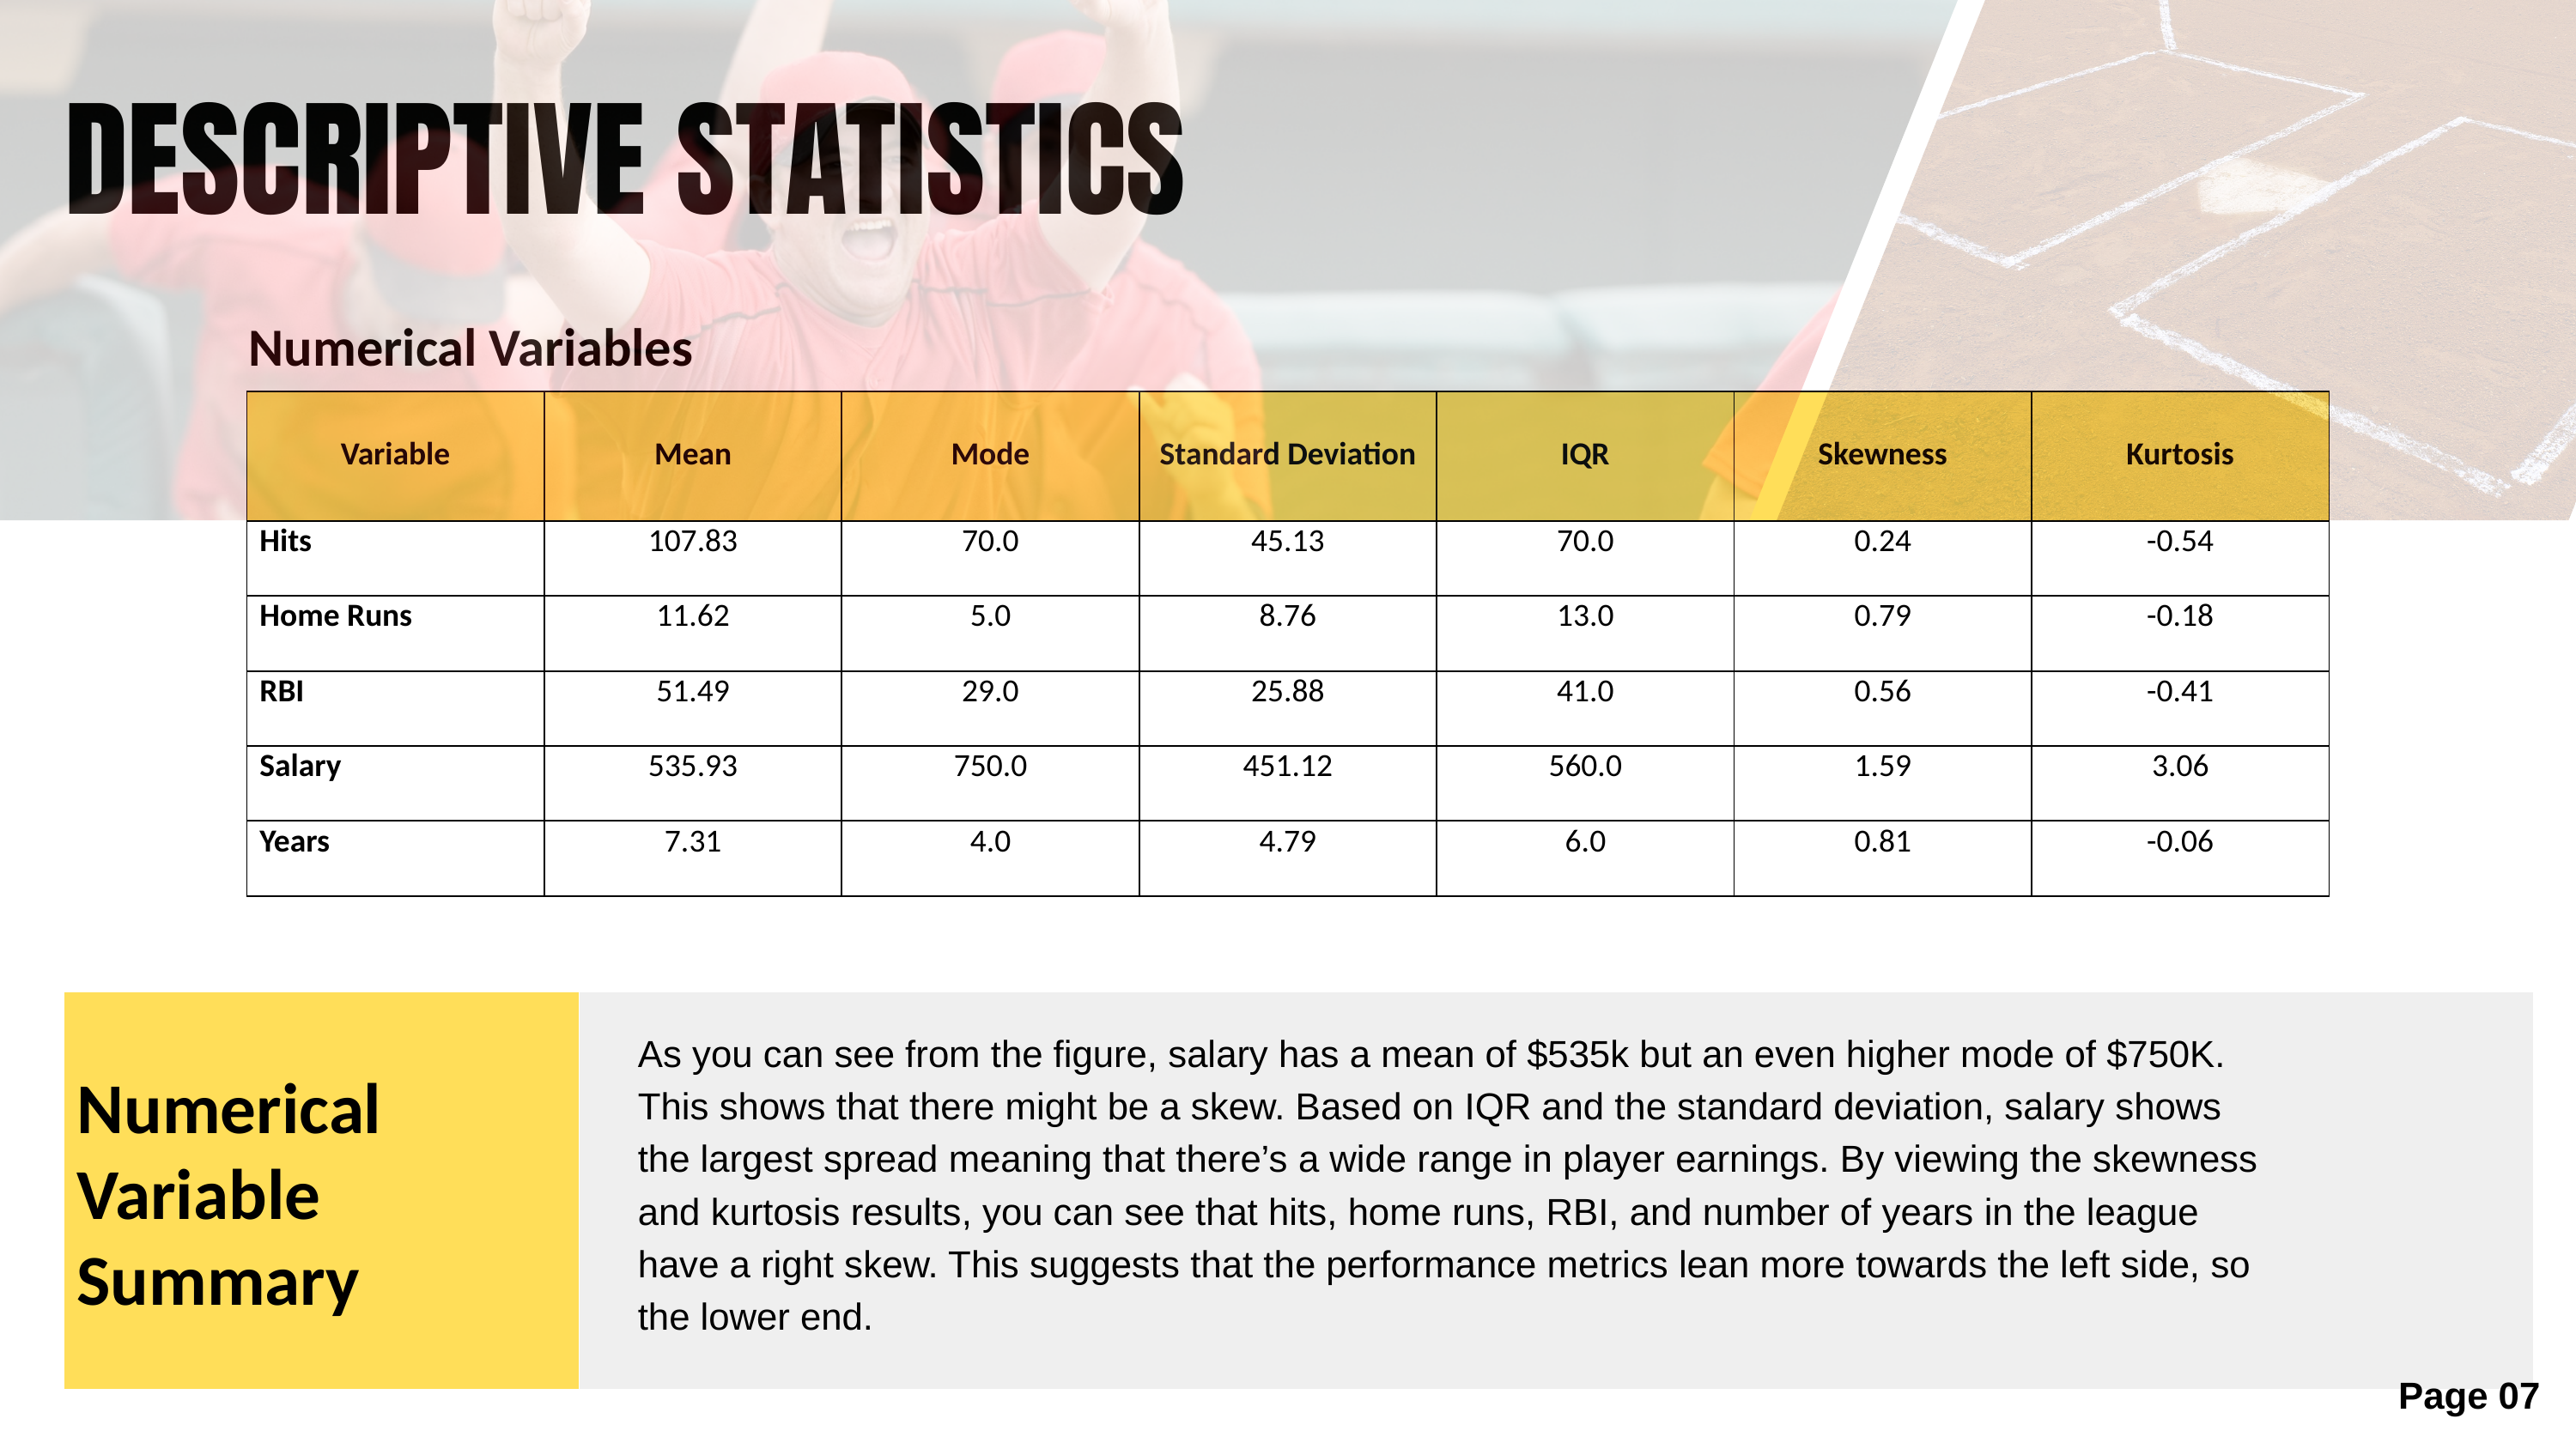

DESCRIPTIVE STATISTICS
Numerical Variables
| Variable | Mean | Mode | Standard Deviation | IQR | Skewness | Kurtosis |
| --- | --- | --- | --- | --- | --- | --- |
| Hits | 107.83 | 70.0 | 45.13 | 70.0 | 0.24 | -0.54 |
| Home Runs | 11.62 | 5.0 | 8.76 | 13.0 | 0.79 | -0.18 |
| RBI | 51.49 | 29.0 | 25.88 | 41.0 | 0.56 | -0.41 |
| Salary | 535.93 | 750.0 | 451.12 | 560.0 | 1.59 | 3.06 |
| Years | 7.31 | 4.0 | 4.79 | 6.0 | 0.81 | -0.06 |
Numerical Variable Summary

As you can see from the figure, salary has a mean of $535k but an even higher mode of $750K. This shows that there might be a skew. Based on IQR and the standard deviation, salary shows the largest spread meaning that there’s a wide range in player earnings. By viewing the skewness and kurtosis results, you can see that hits, home runs, RBI, and number of years in the league have a right skew. This suggests that the performance metrics lean more towards the left side, so the lower end.

Page 07